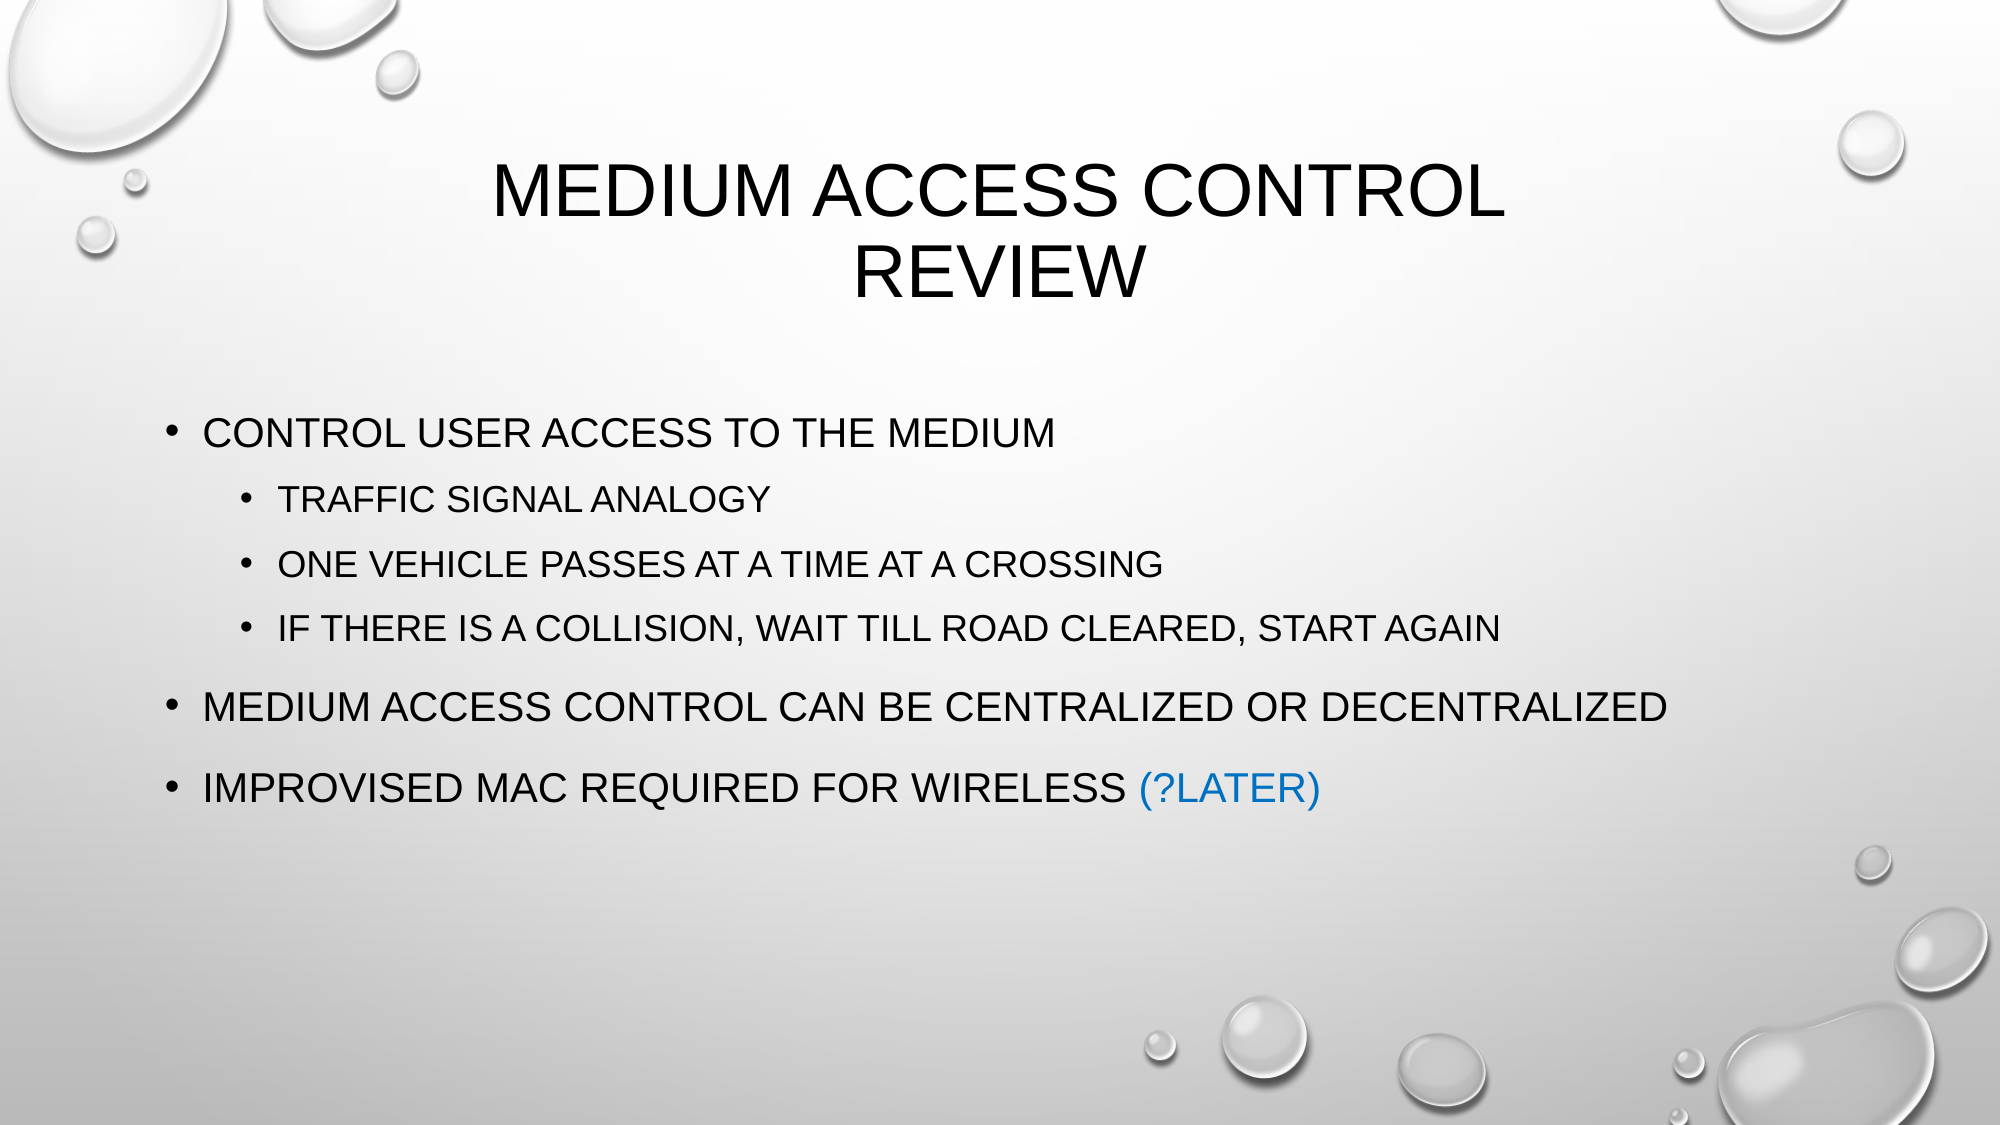

# Medium Access Control Review
Control user access to the medium
Traffic signal analogy
One vehicle passes at a time at a crossing
If there is a collision, wait till road cleared, start again
Medium access control can be centralized or decentralized
Improvised MAC required for wireless (?later)